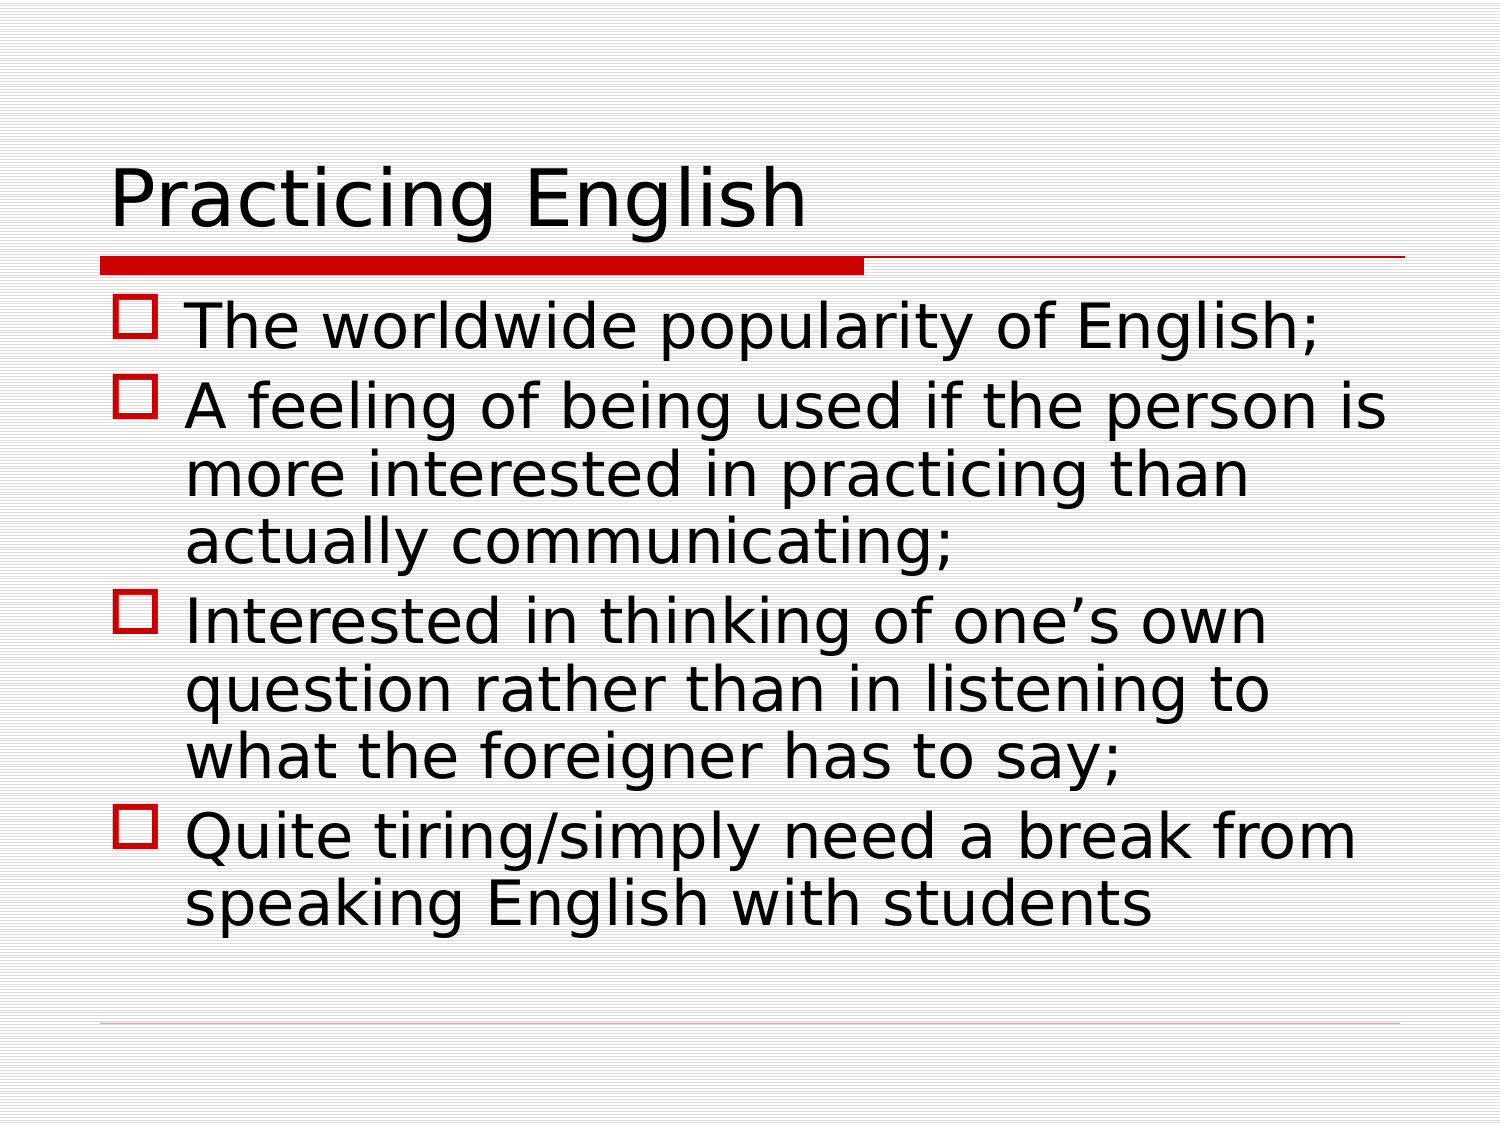

# Practicing English
The worldwide popularity of English;
A feeling of being used if the person is more interested in practicing than actually communicating;
Interested in thinking of one’s own question rather than in listening to what the foreigner has to say;
Quite tiring/simply need a break from speaking English with students